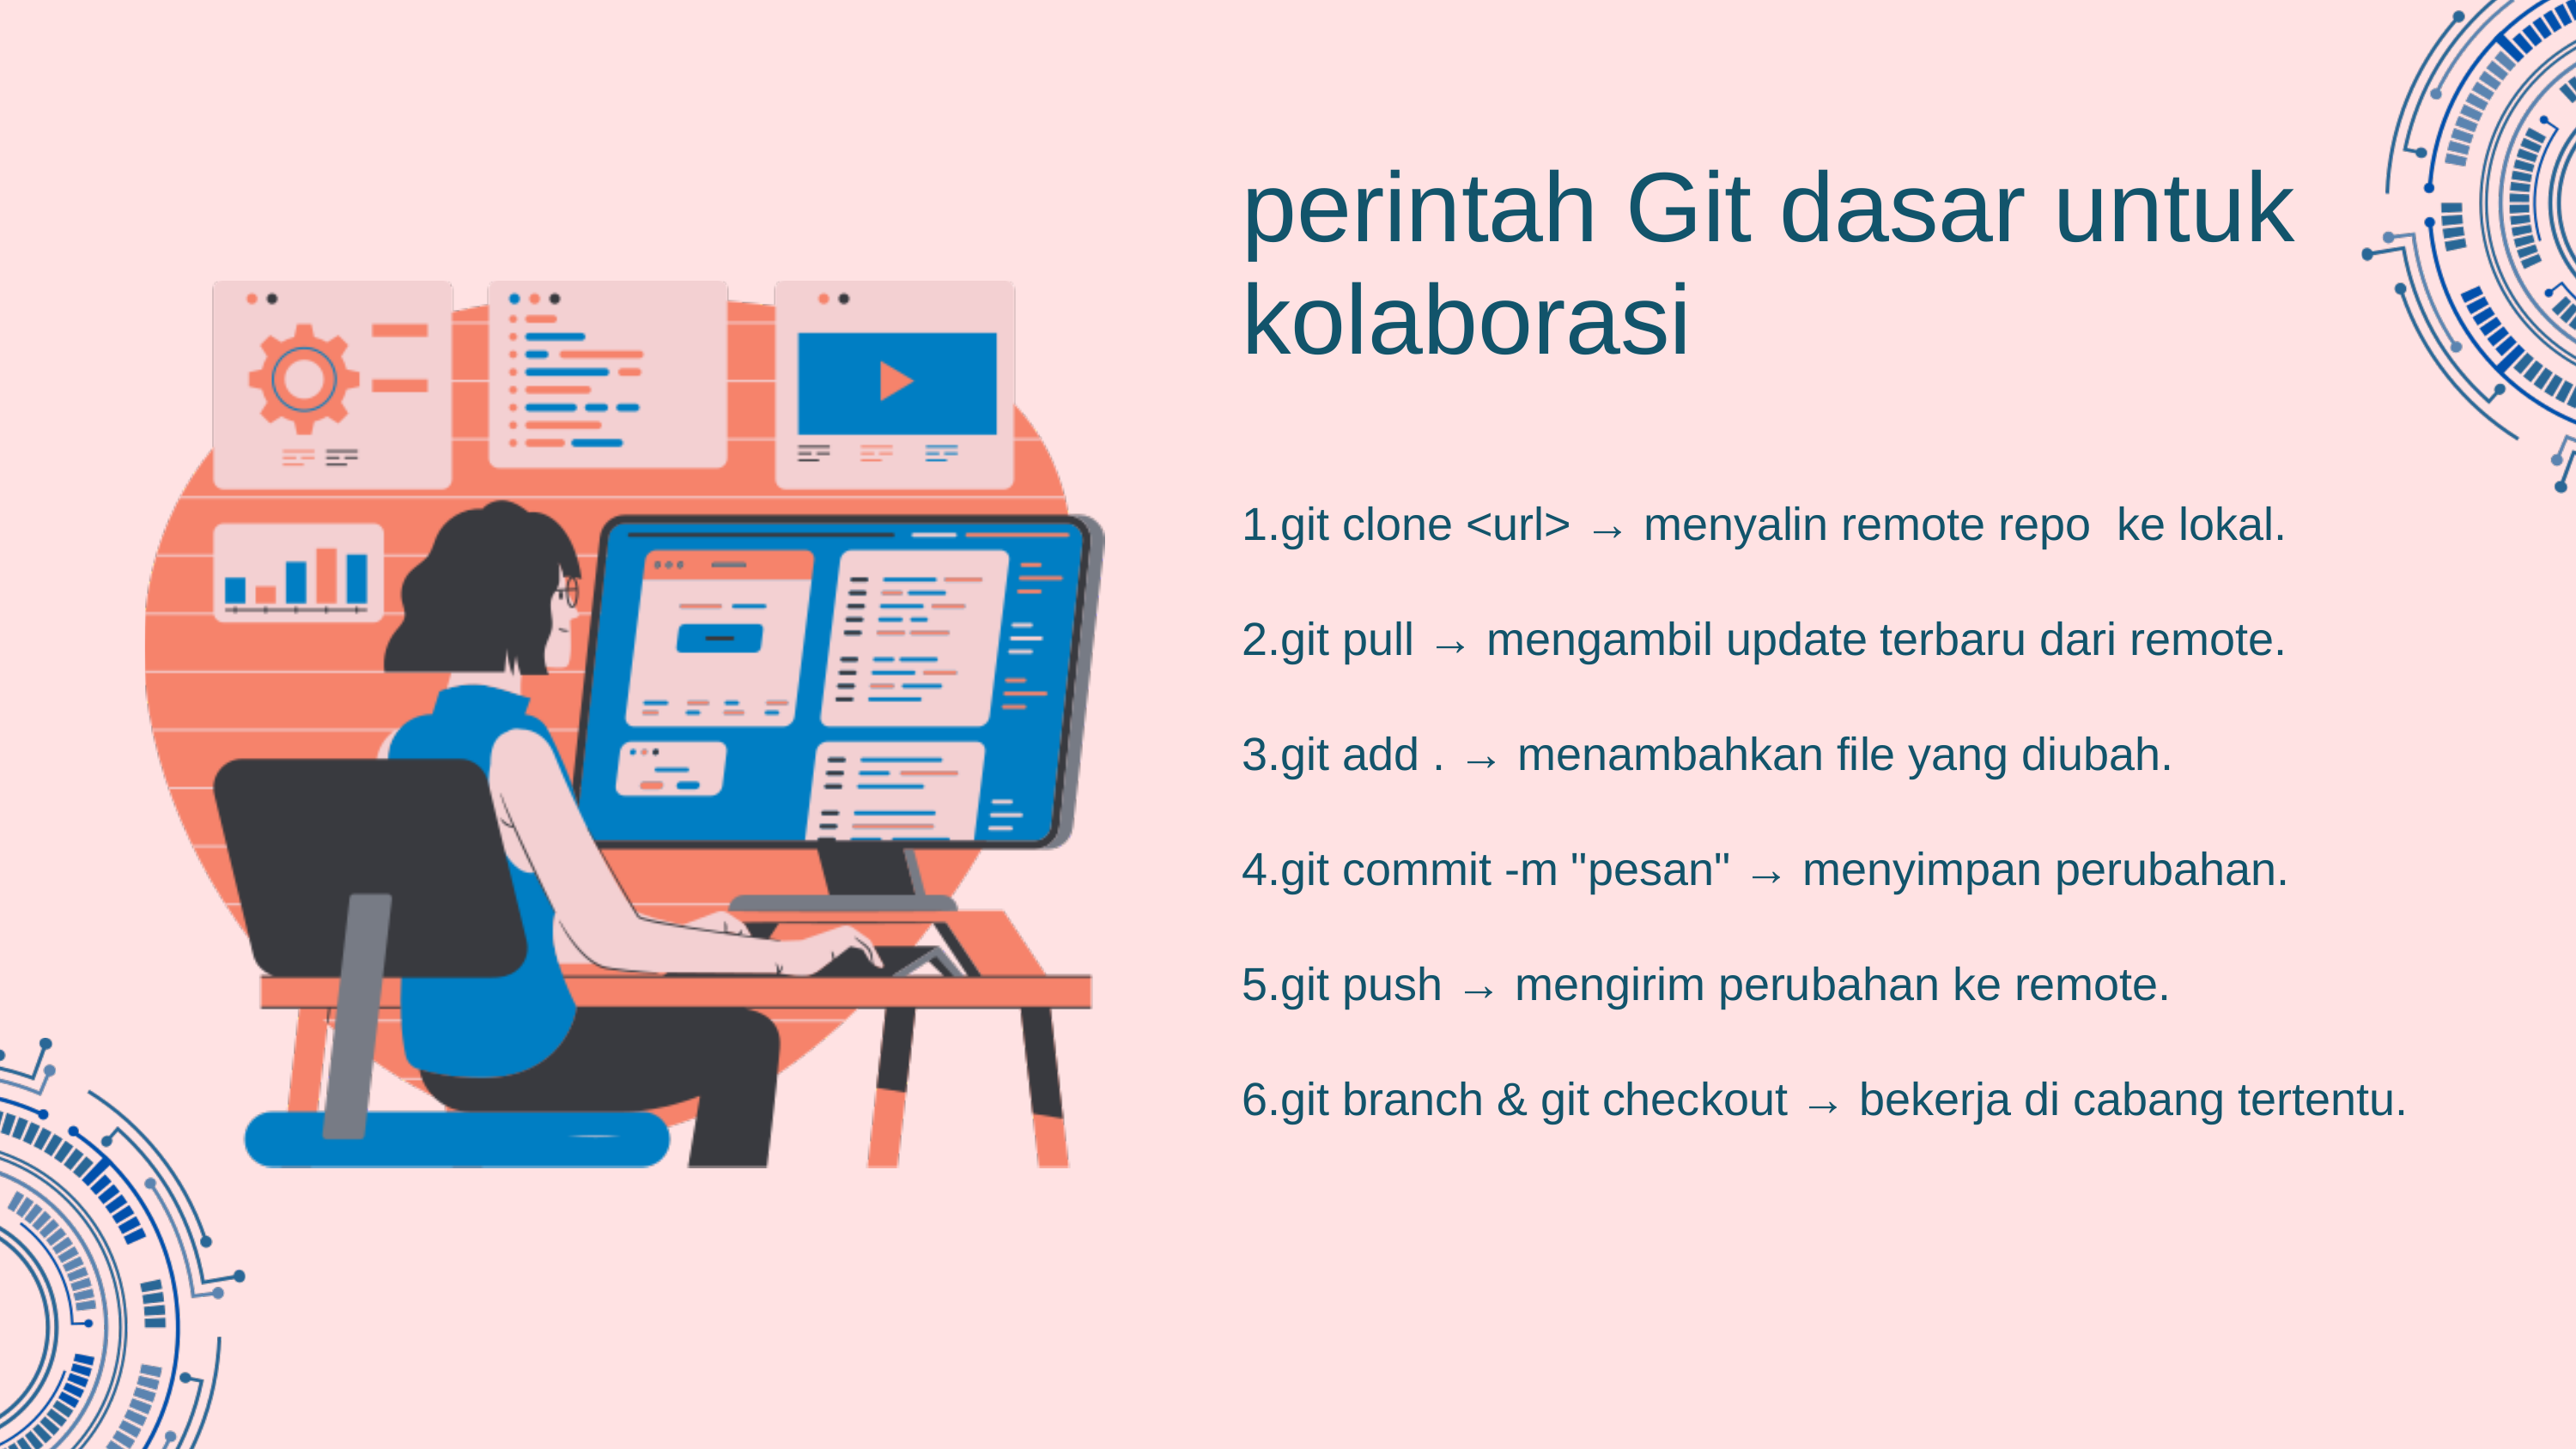

perintah Git dasar untuk kolaborasi

1.git clone <url> → menyalin remote repo  ke lokal.

2.git pull → mengambil update terbaru dari remote.

3.git add . → menambahkan file yang diubah.

4.git commit -m "pesan" → menyimpan perubahan.

5.git push → mengirim perubahan ke remote.

6.git branch & git checkout → bekerja di cabang tertentu.